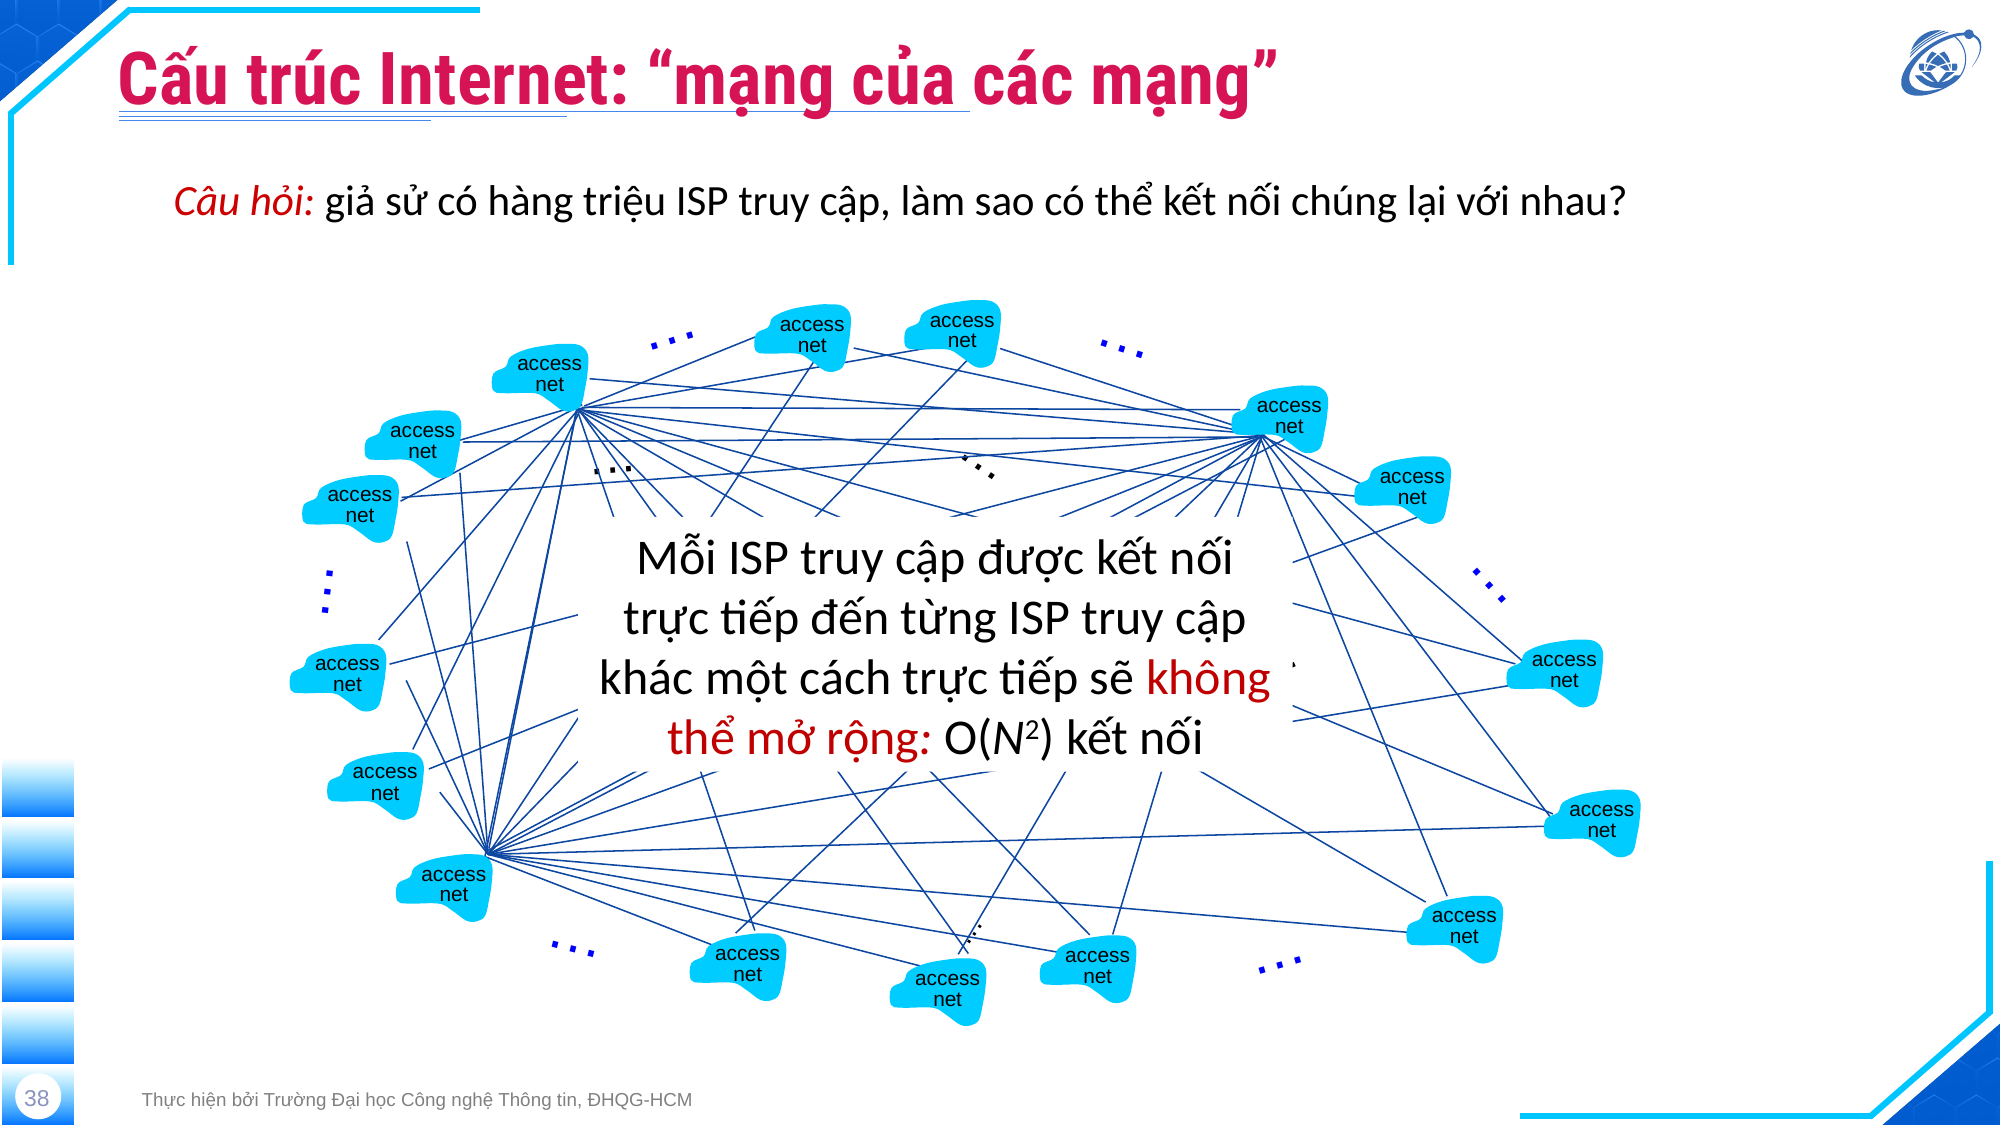

# Cấu trúc Internet: “mạng của các mạng”
Câu hỏi: giả sử có hàng triệu ISP truy cập, làm sao có thể kết nối chúng lại với nhau?

…
…

access
net

access
net

access
net

access
net

access
net

access
net

access
net
…
…

access
net

access
net

access
net

access
net

access
net

access
net
…

access
net

access
net
…

access
net
…
…
…
…
…
Mỗi ISP truy cập được kết nối trực tiếp đến từng ISP truy cập khác một cách trực tiếp sẽ không thể mở rộng: O(N2) kết nối
38
Thực hiện bởi Trường Đại học Công nghệ Thông tin, ĐHQG-HCM